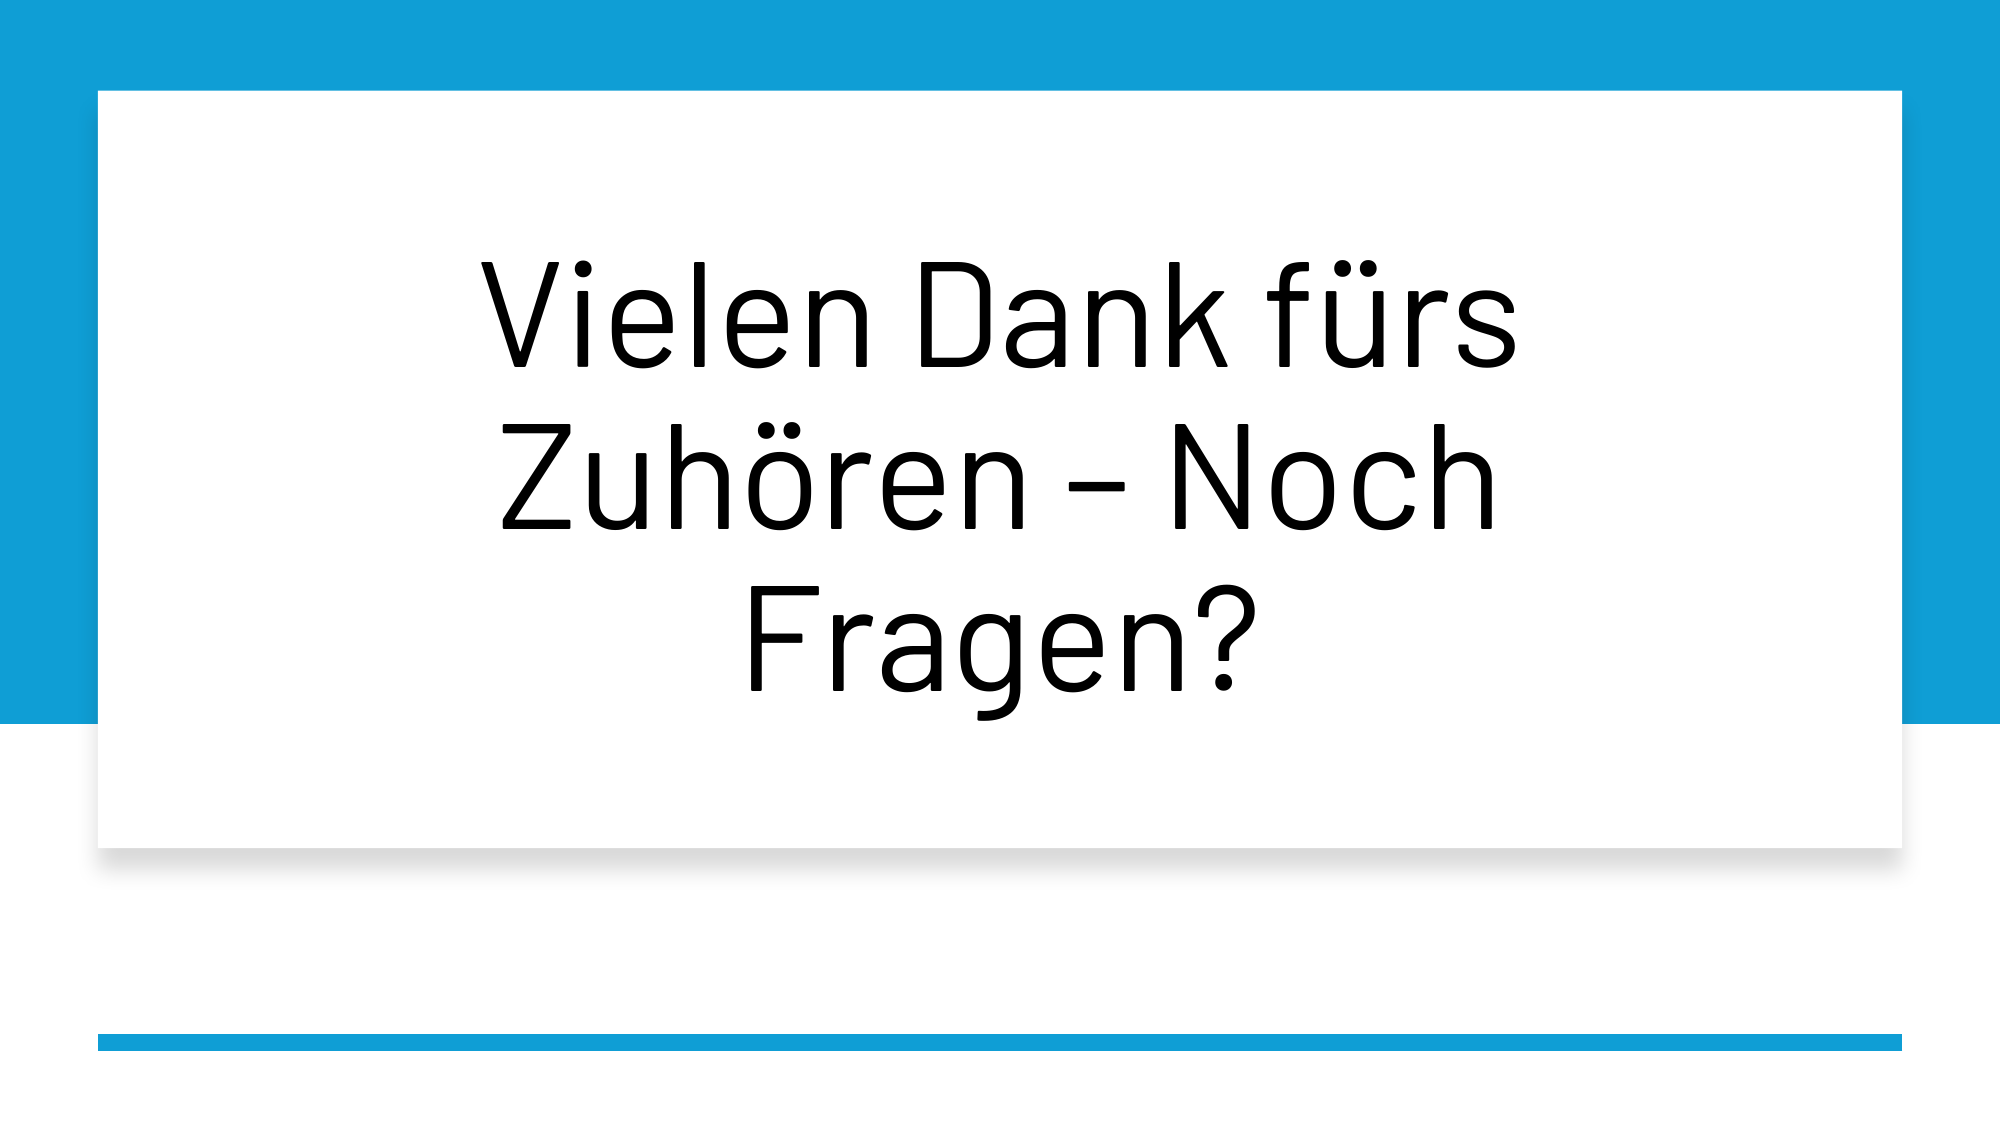

# Vielen Dank fürs Zuhören – Noch Fragen?